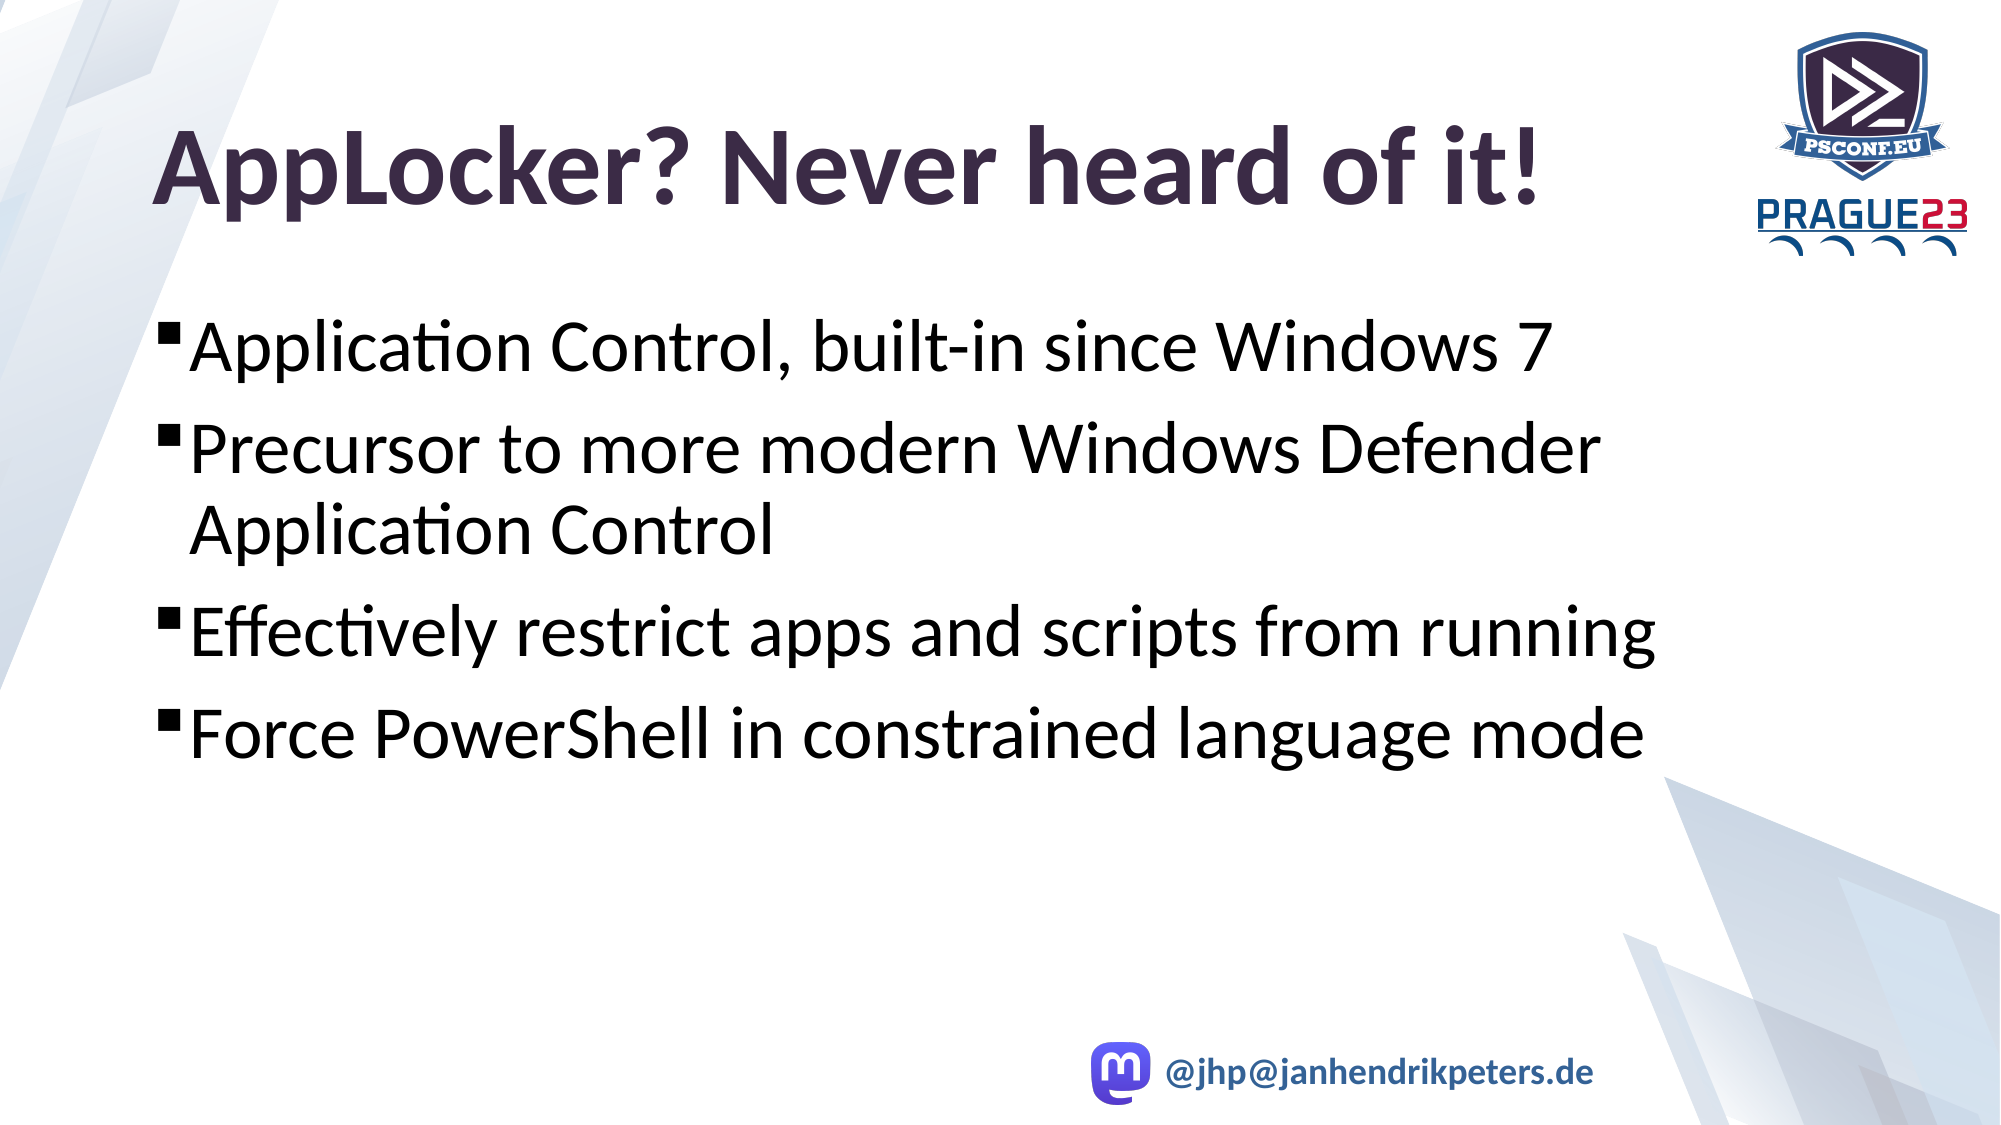

# AppLocker? Never heard of it!
Application Control, built-in since Windows 7
Precursor to more modern Windows Defender Application Control
Effectively restrict apps and scripts from running
Force PowerShell in constrained language mode